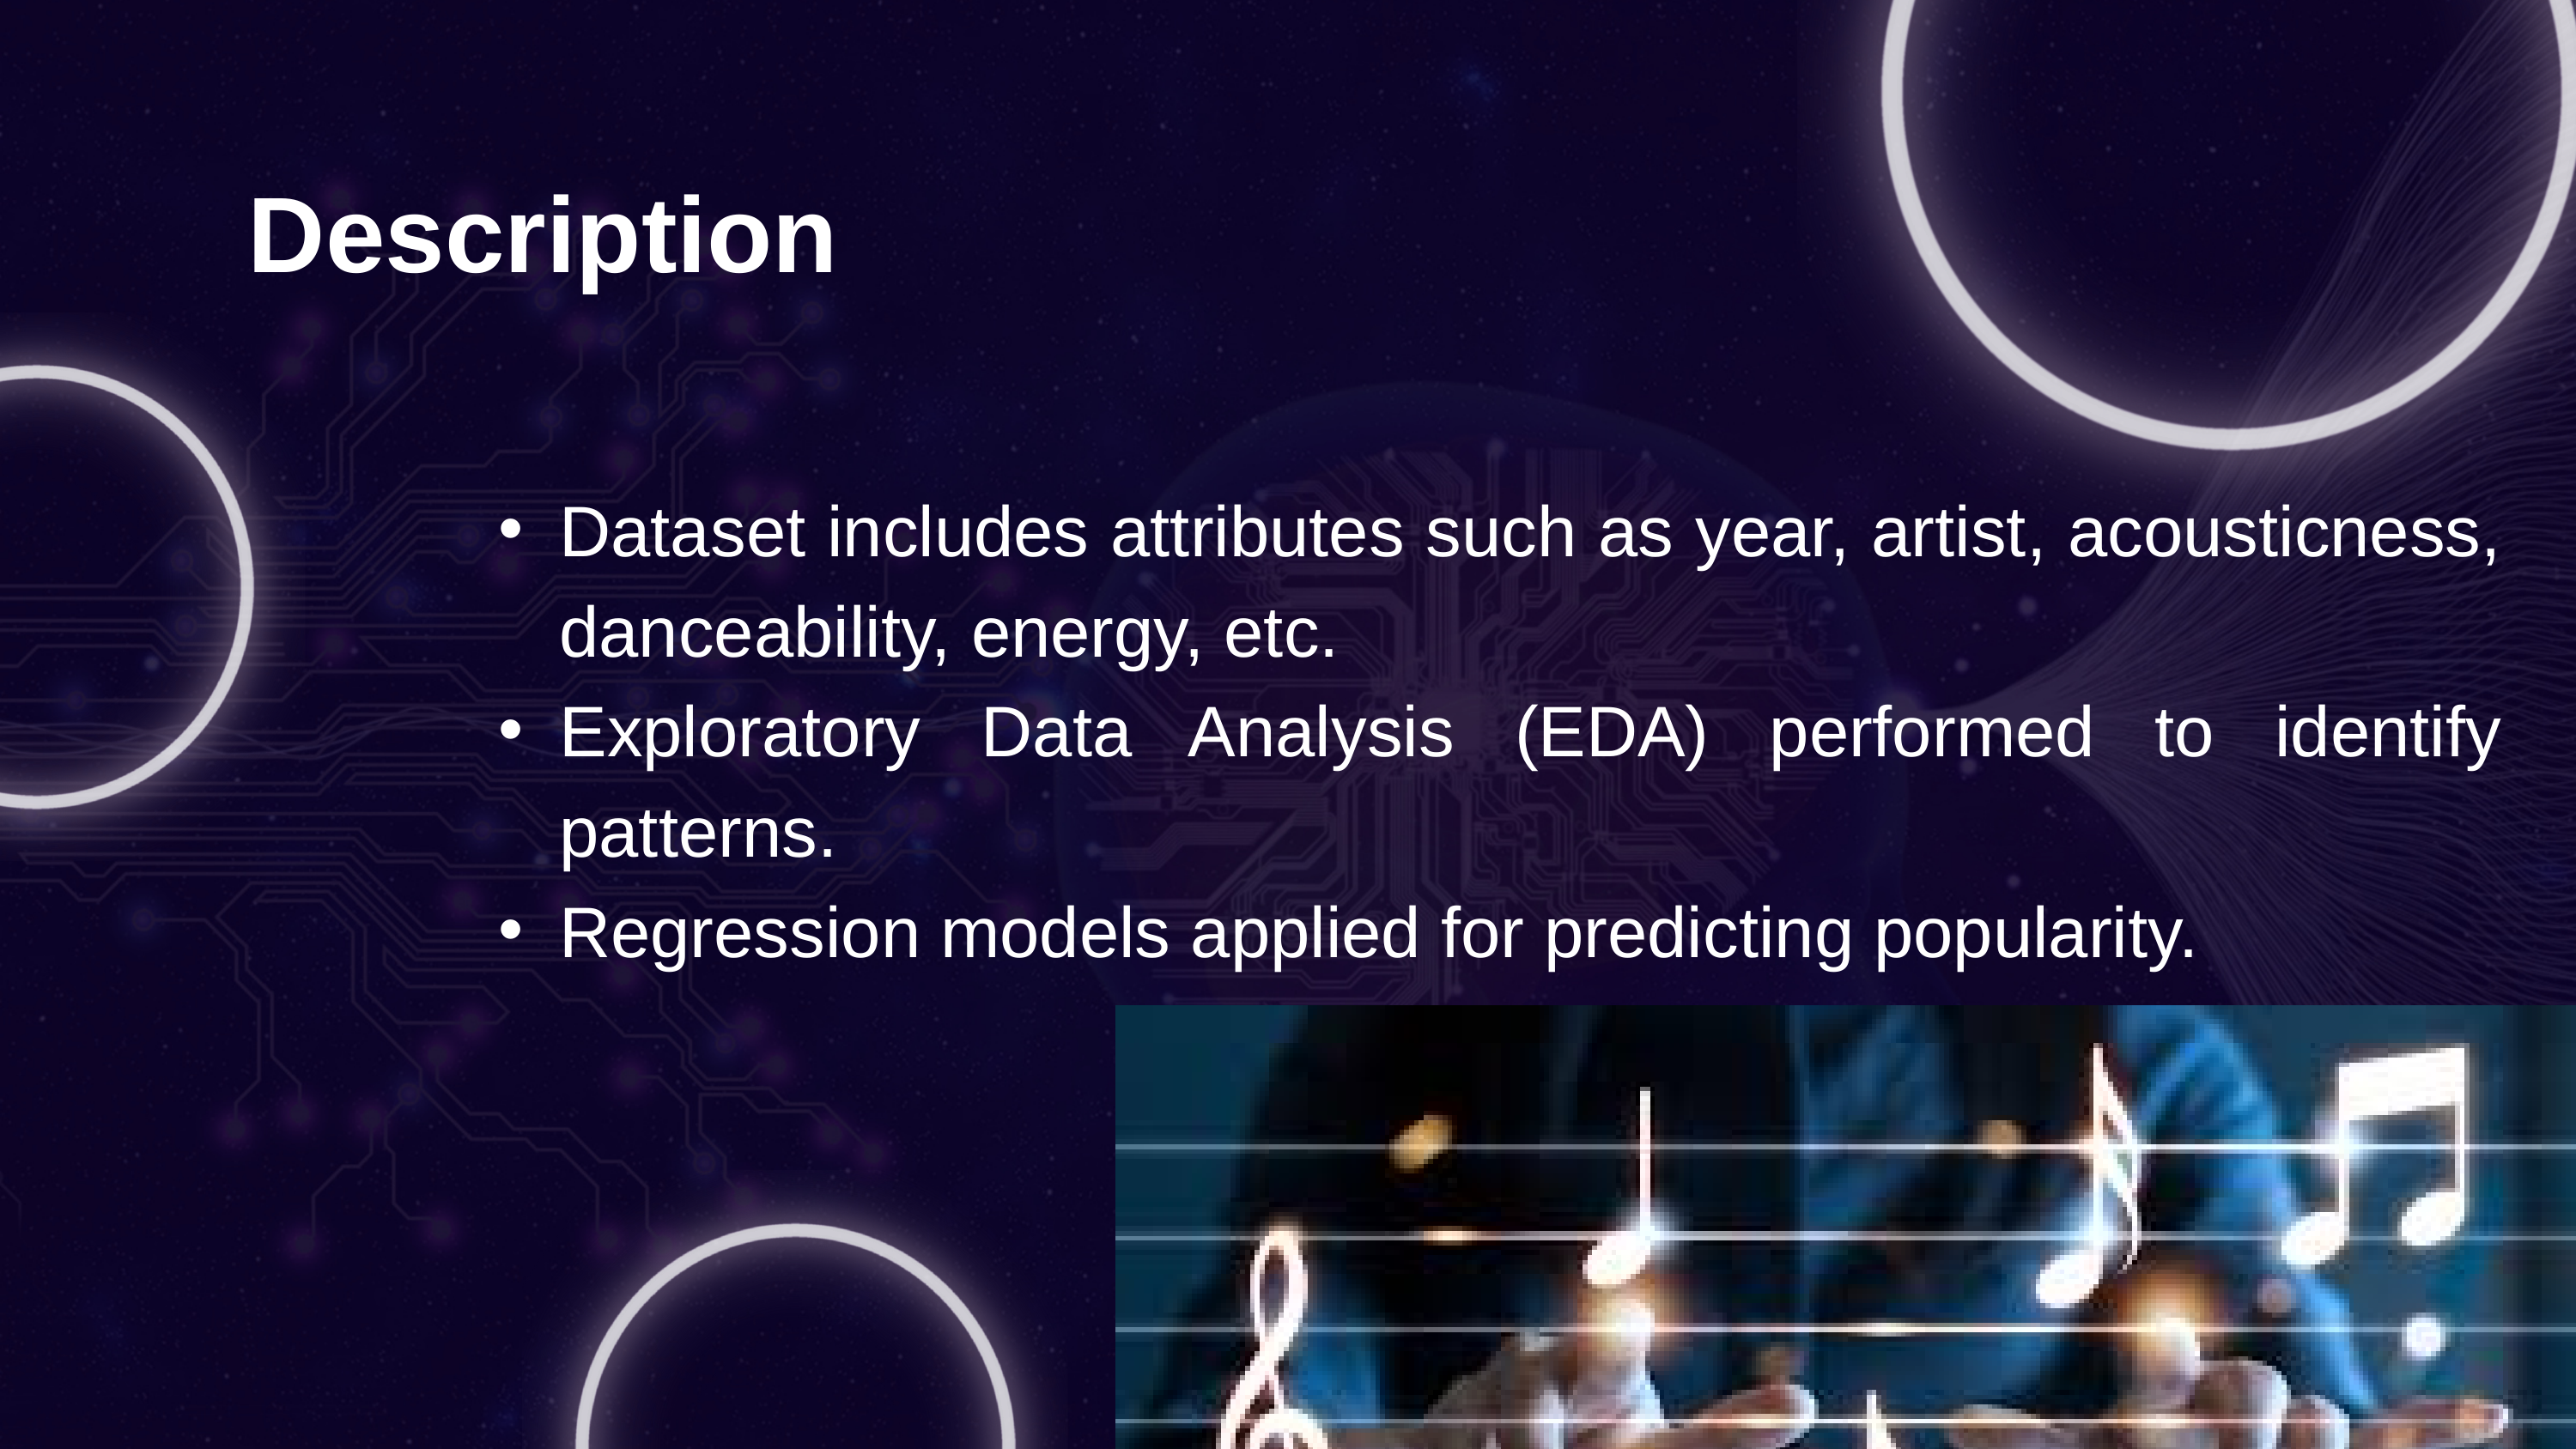

Description

Dataset includes attributes such as year, artist, acousticness, danceability, energy, etc.
Exploratory Data Analysis (EDA) performed to identify patterns.
Regression models applied for predicting popularity.